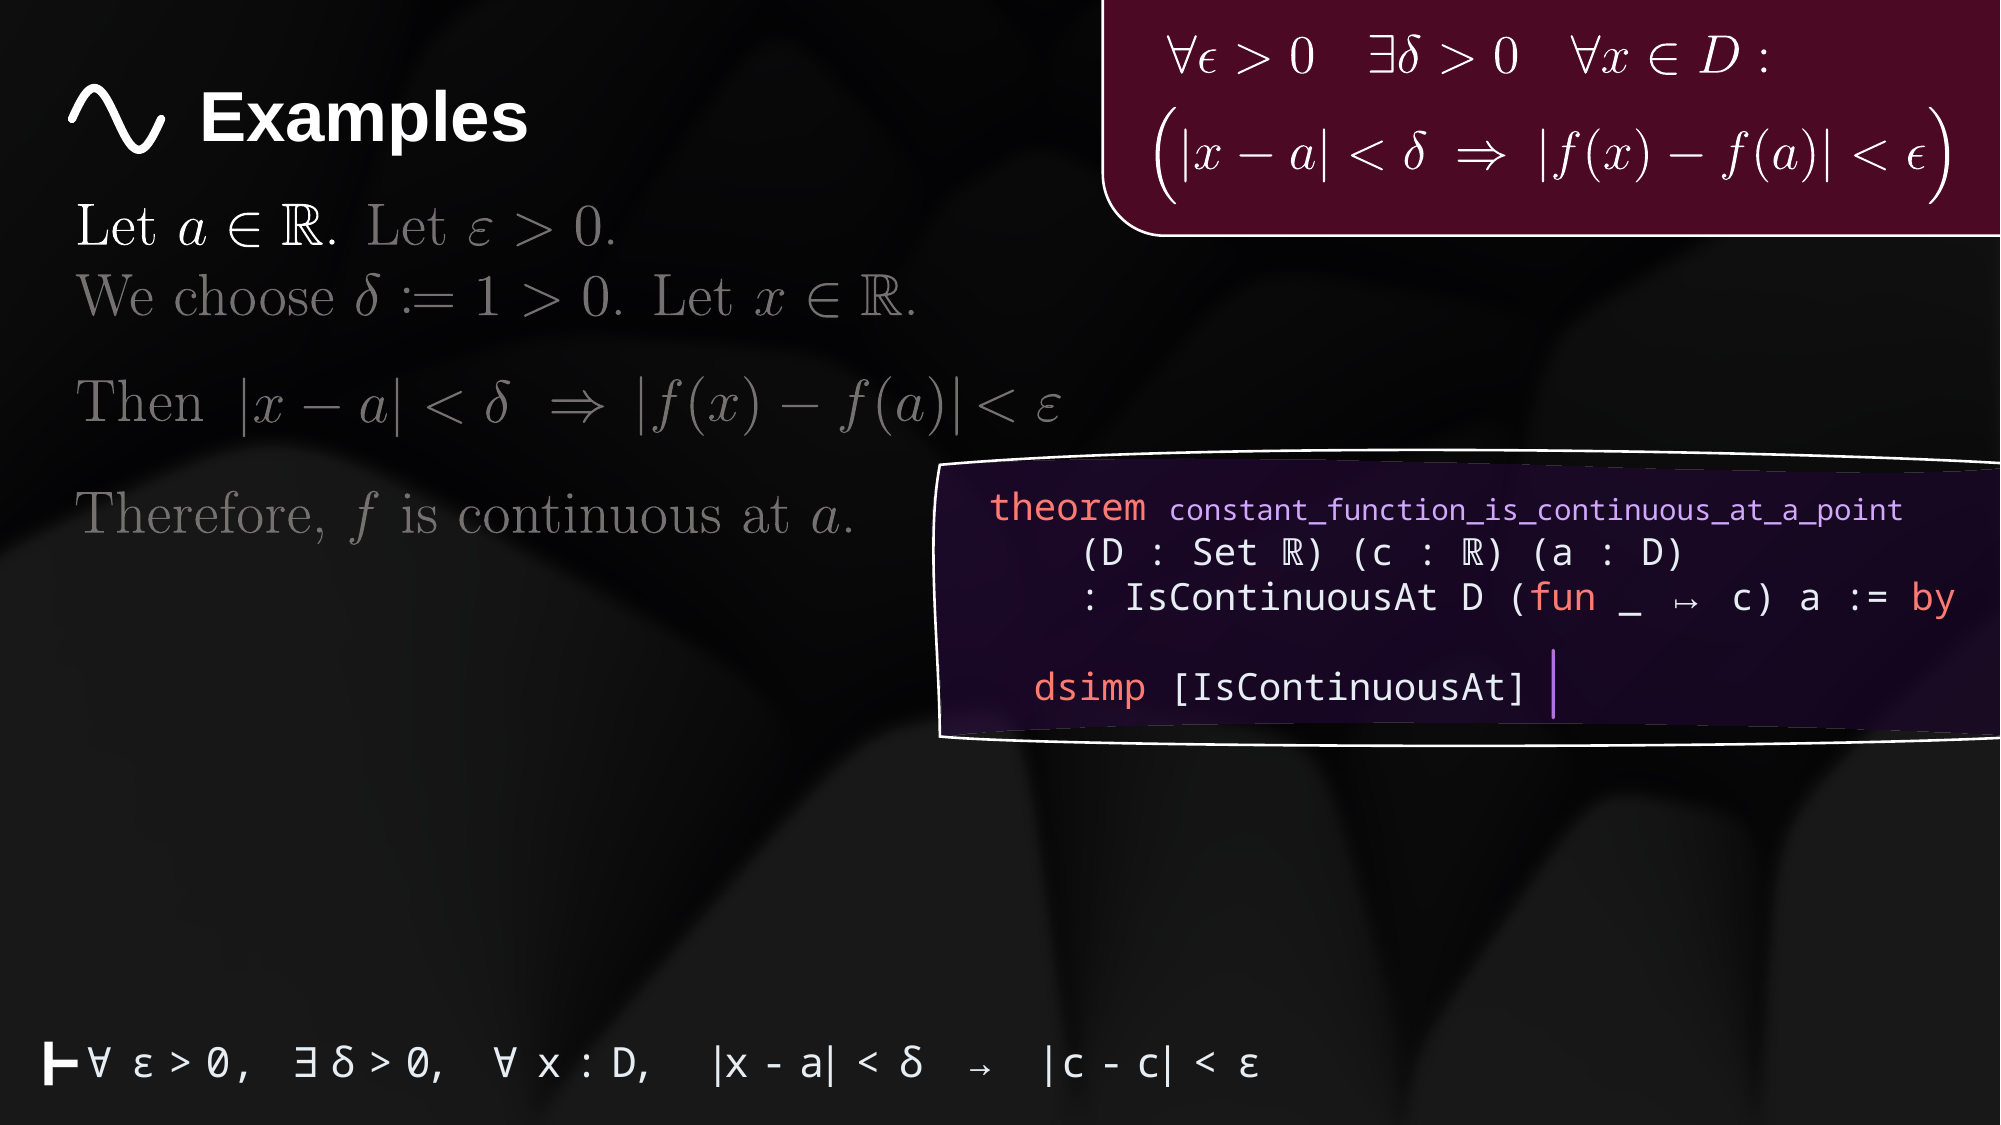

# Examples

theorem constant_function_is_continuous_at_a_point
    (D : Set ℝ) (c : ℝ) (a : D)
    : IsContinuousAt D (fun _ ↦ c) a := by

  dsimp [IsContinuousAt]

⊢
∀ ε > 0,  ∃ δ > 0,  ∀ x : D,   |x - a| < δ  →  |c - c| < ε
IsContinuousAt D (fun x ↦ c) a